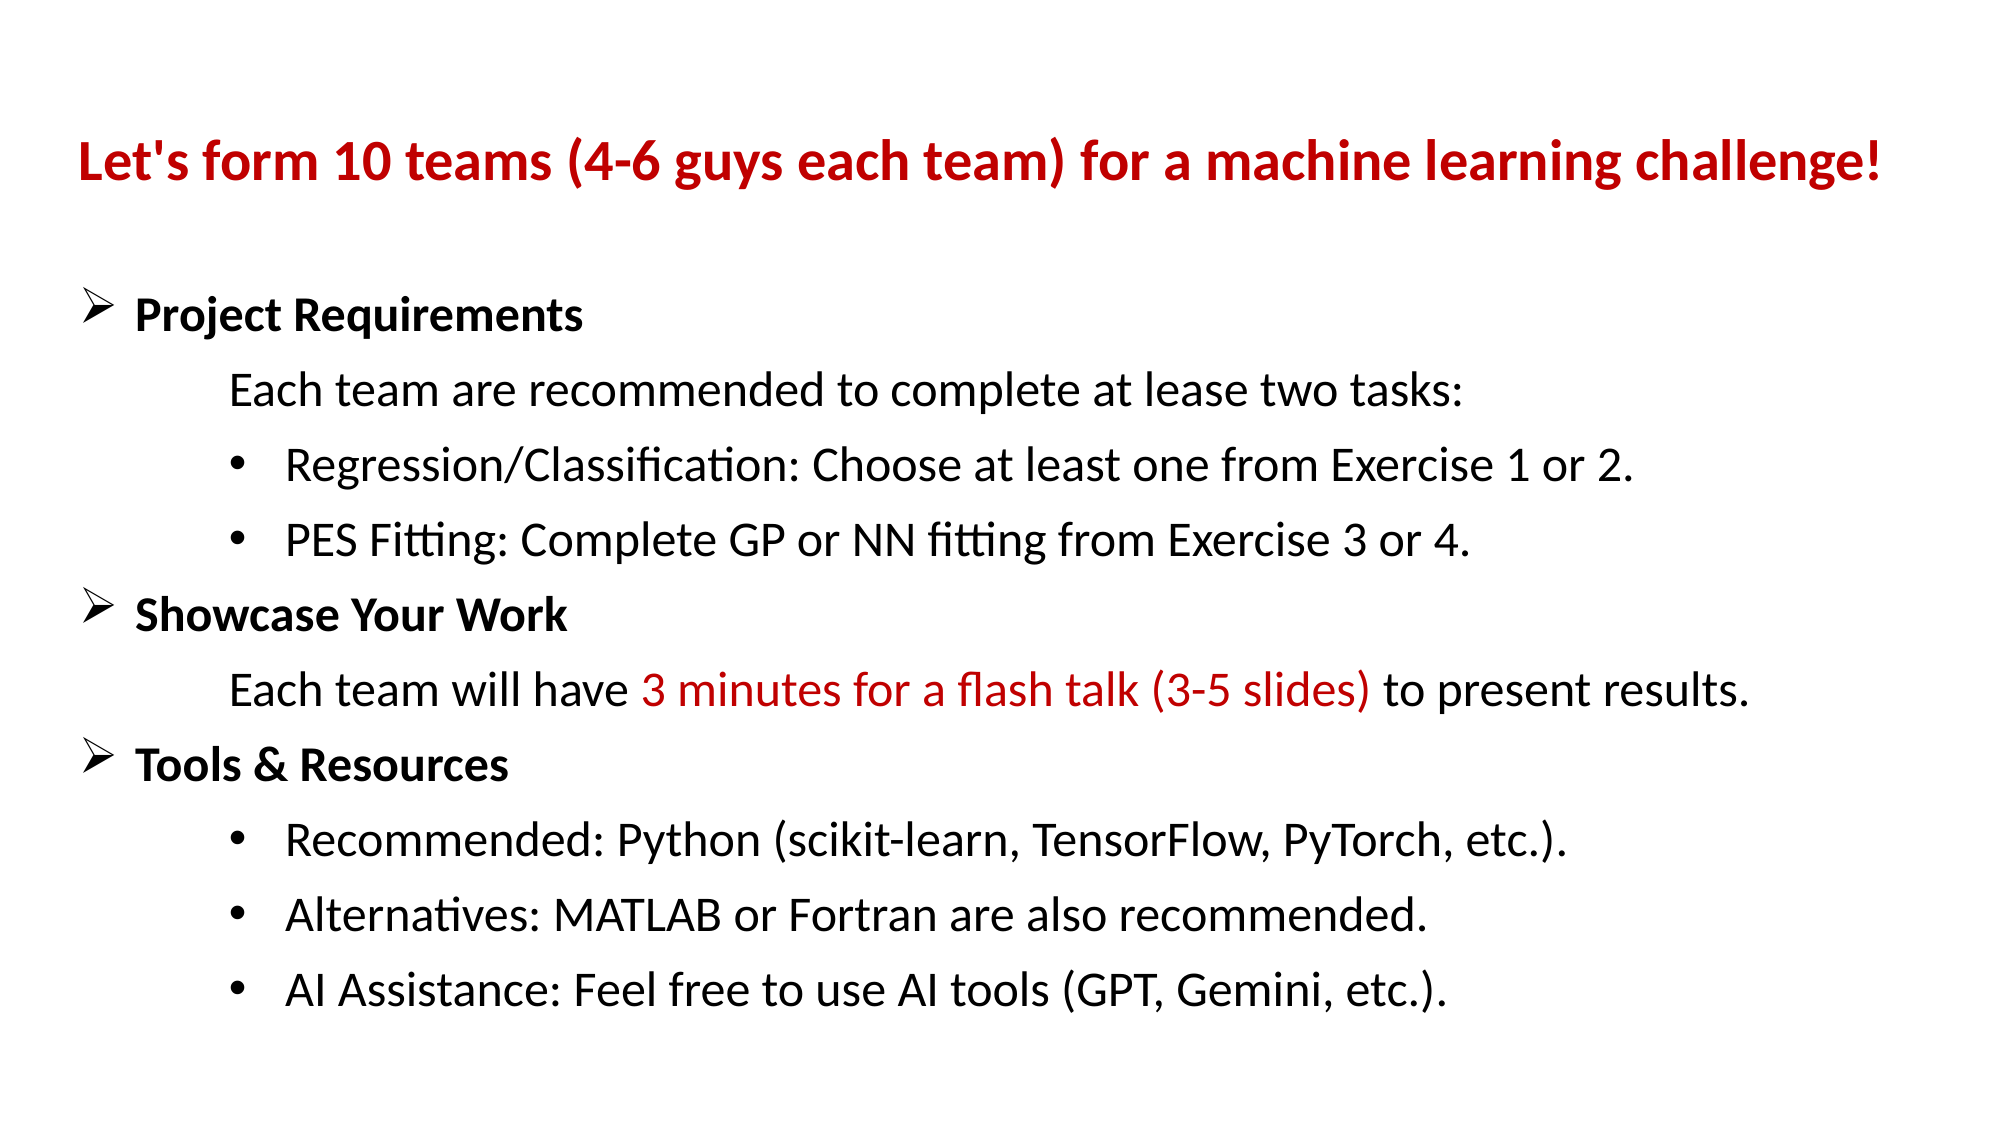

Let's form 10 teams (4-6 guys each team) for a machine learning challenge!

Project Requirements
	Each team are recommended to complete at lease two tasks:
Regression/Classification: Choose at least one from Exercise 1 or 2.
PES Fitting: Complete GP or NN fitting from Exercise 3 or 4.
Showcase Your Work
	Each team will have 3 minutes for a flash talk (3-5 slides) to present results.
Tools & Resources
Recommended: Python (scikit-learn, TensorFlow, PyTorch, etc.).
Alternatives: MATLAB or Fortran are also recommended.
AI Assistance: Feel free to use AI tools (GPT, Gemini, etc.).